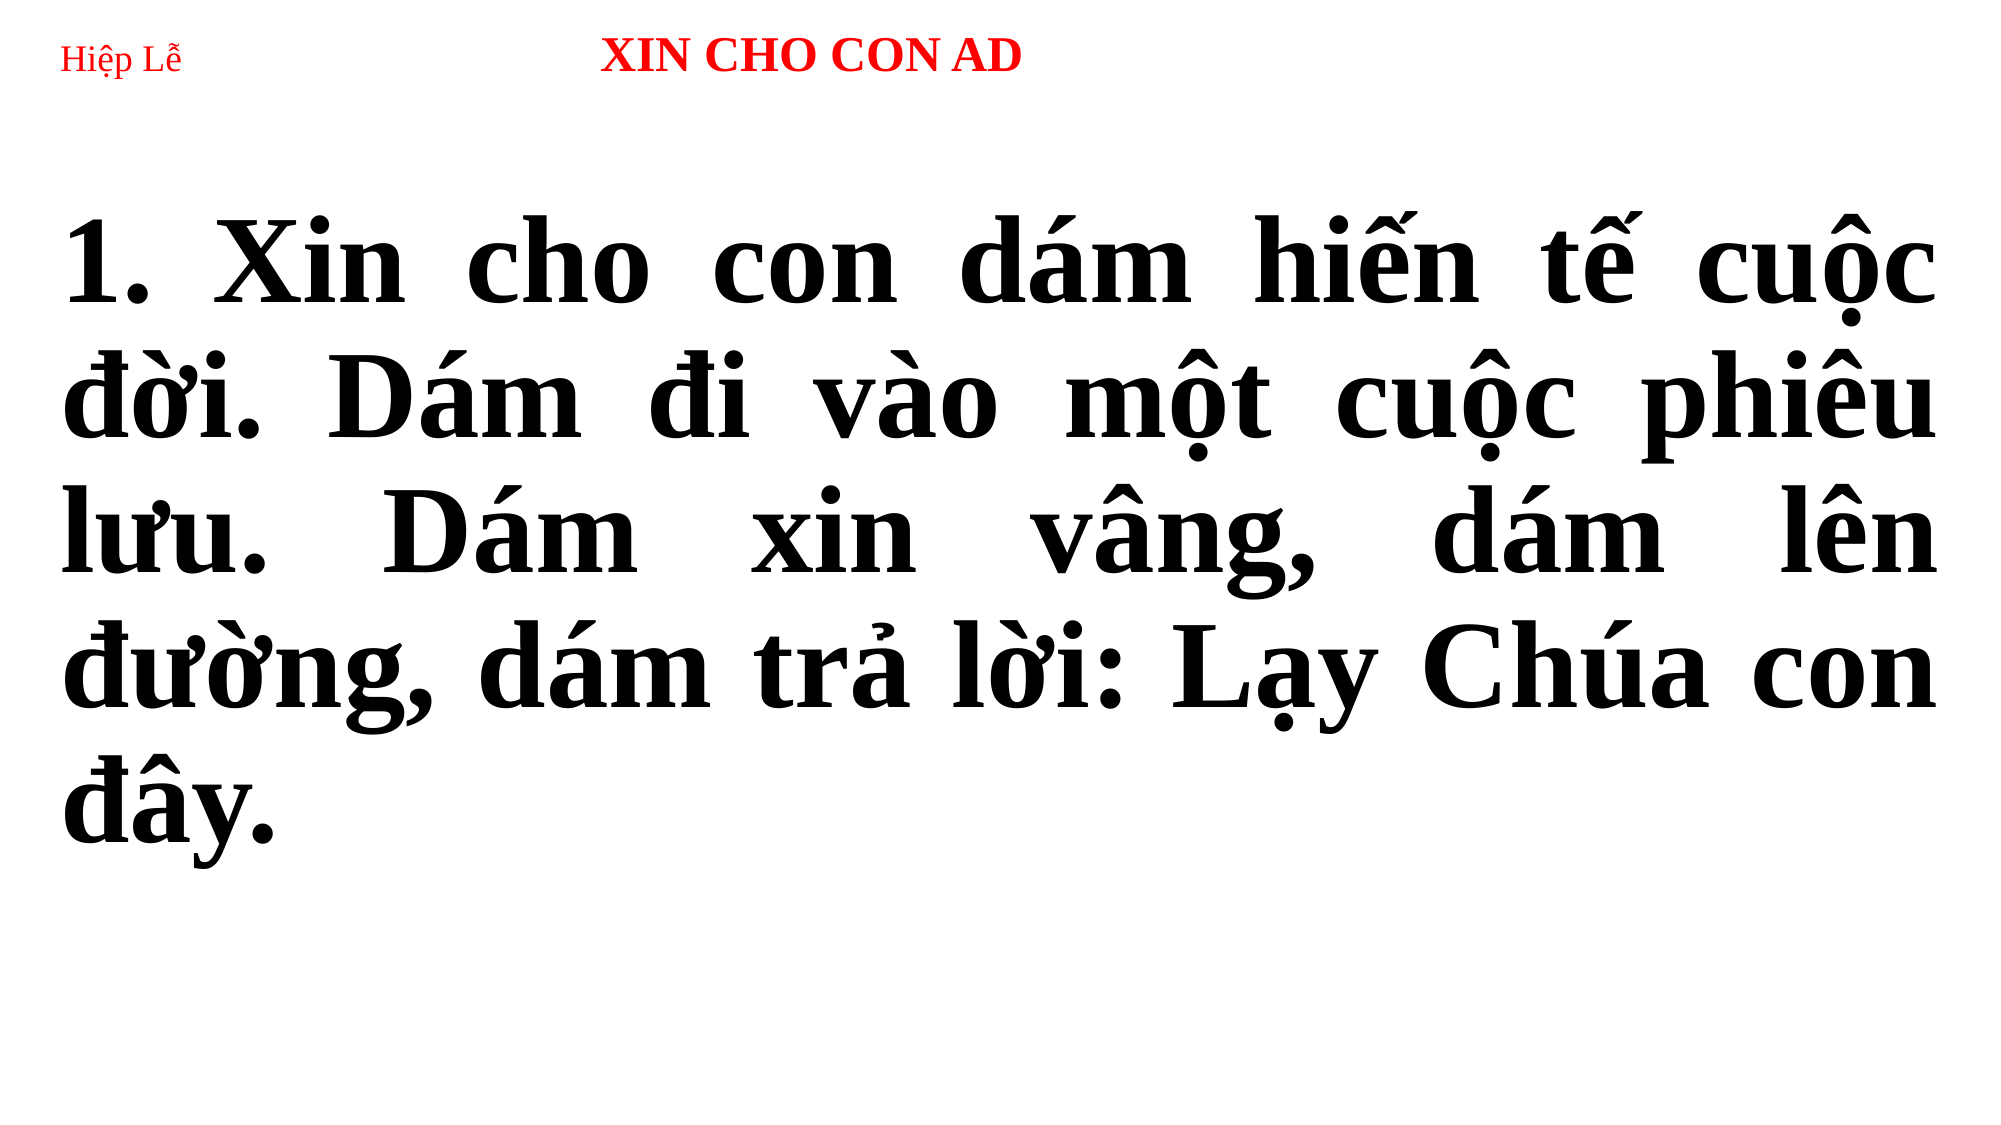

# Hiệp Lễ                                            XIN CHO CON AD
1. Xin cho con dám hiến tế cuộc đời. Dám đi vào một cuộc phiêu lưu. Dám xin vâng, dám lên đường, dám trả lời: Lạy Chúa con đây.